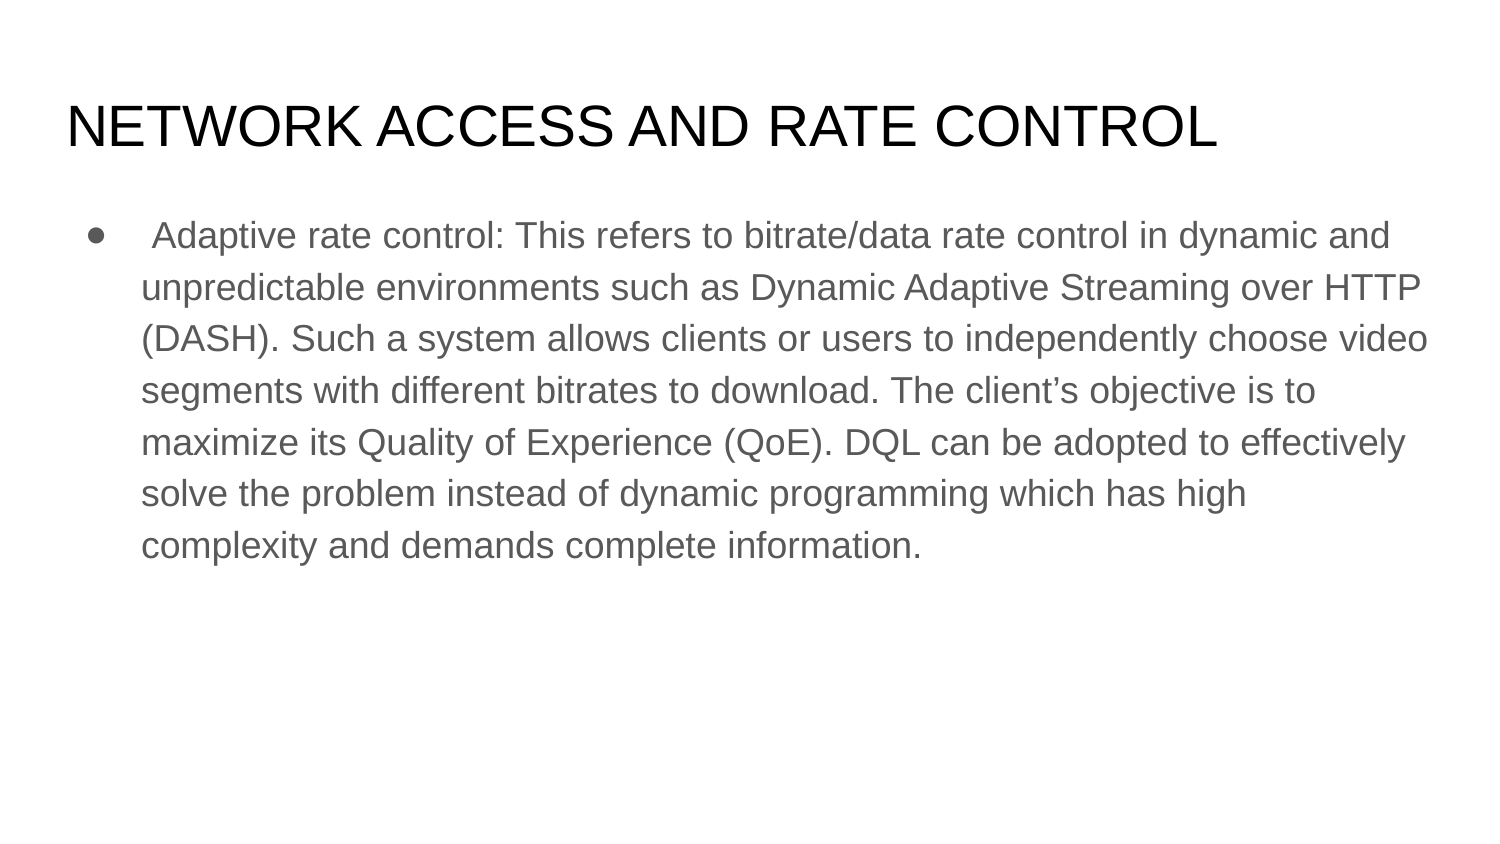

# NETWORK ACCESS AND RATE CONTROL
 Adaptive rate control: This refers to bitrate/data rate control in dynamic and unpredictable environments such as Dynamic Adaptive Streaming over HTTP (DASH). Such a system allows clients or users to independently choose video segments with different bitrates to download. The client’s objective is to maximize its Quality of Experience (QoE). DQL can be adopted to effectively solve the problem instead of dynamic programming which has high complexity and demands complete information.